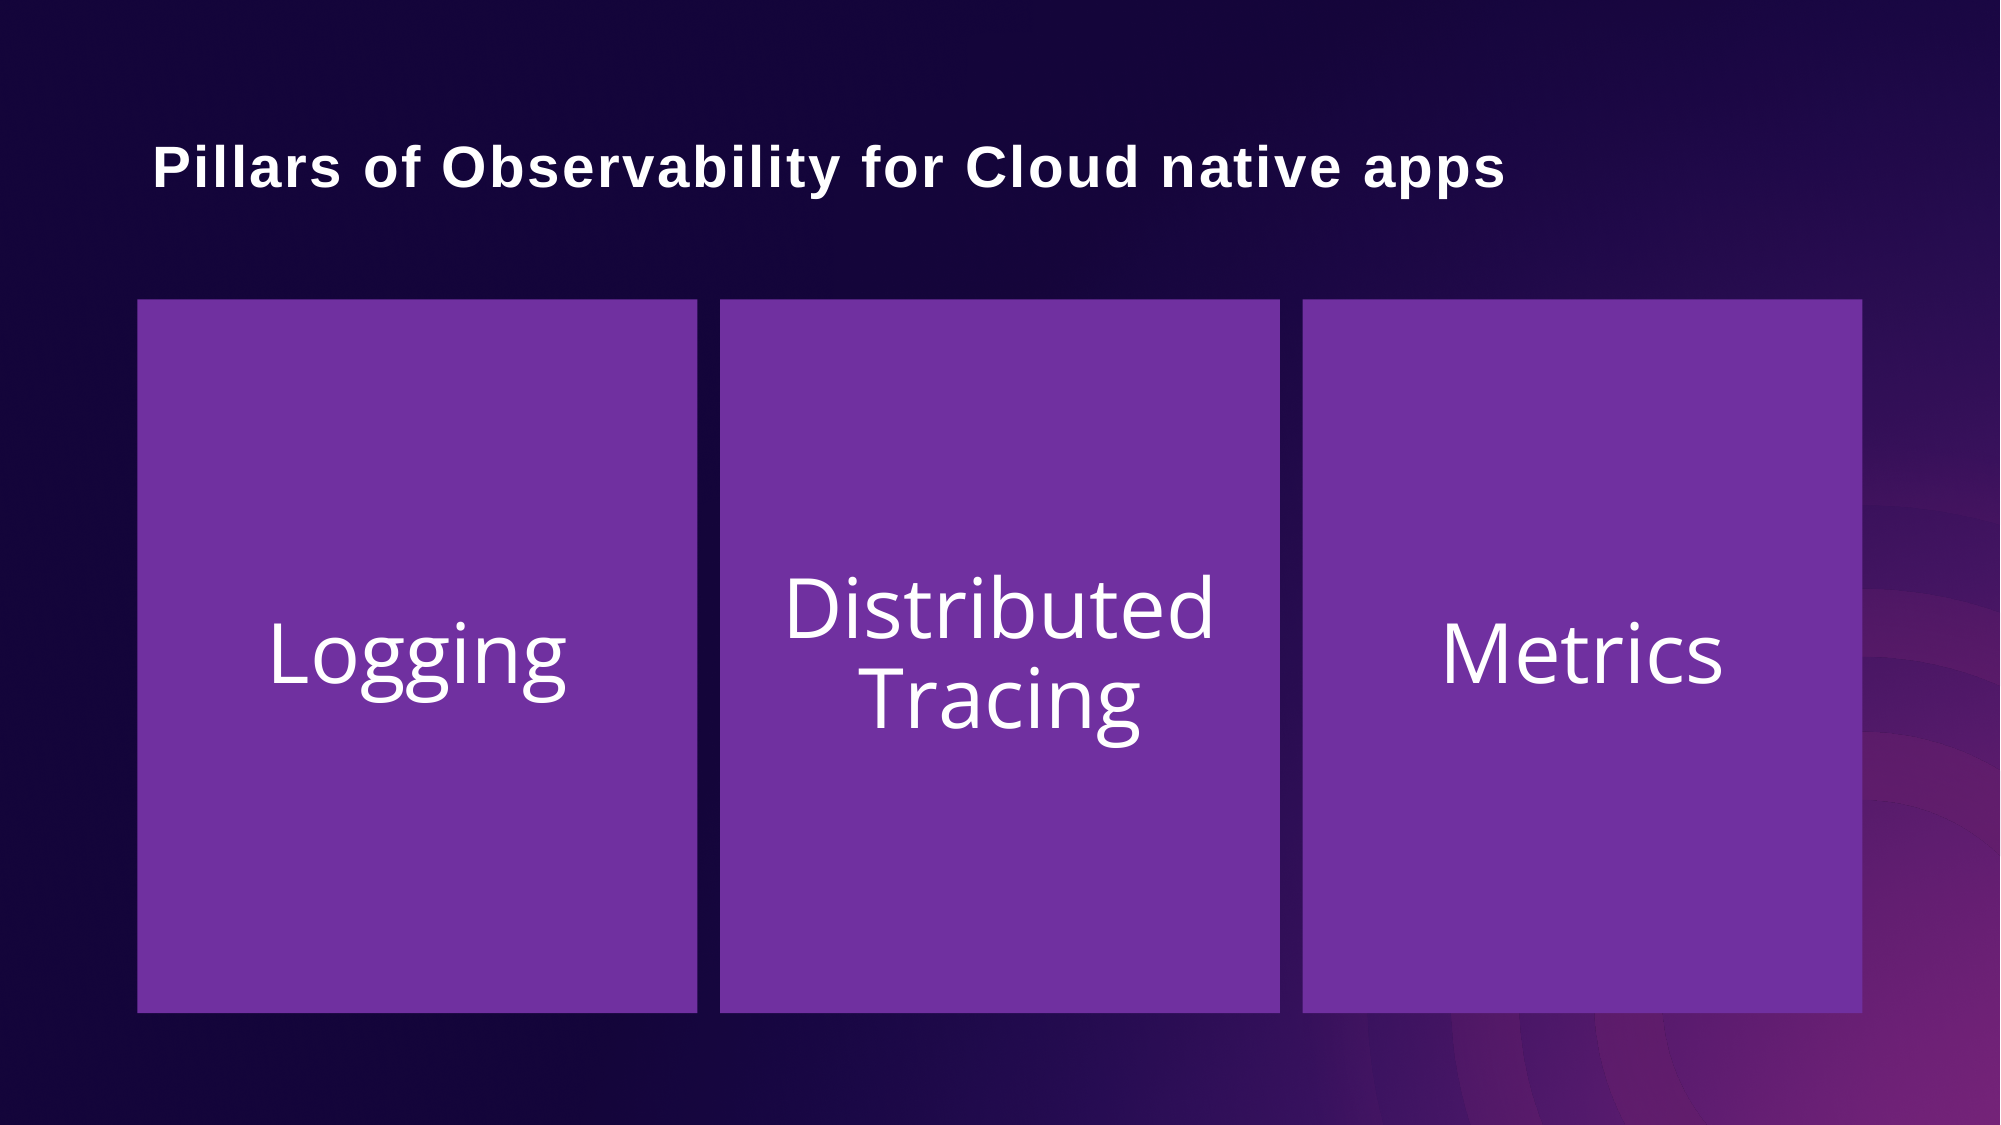

# Pillars of Observability for Cloud native apps
Logging
Distributed Tracing
Metrics